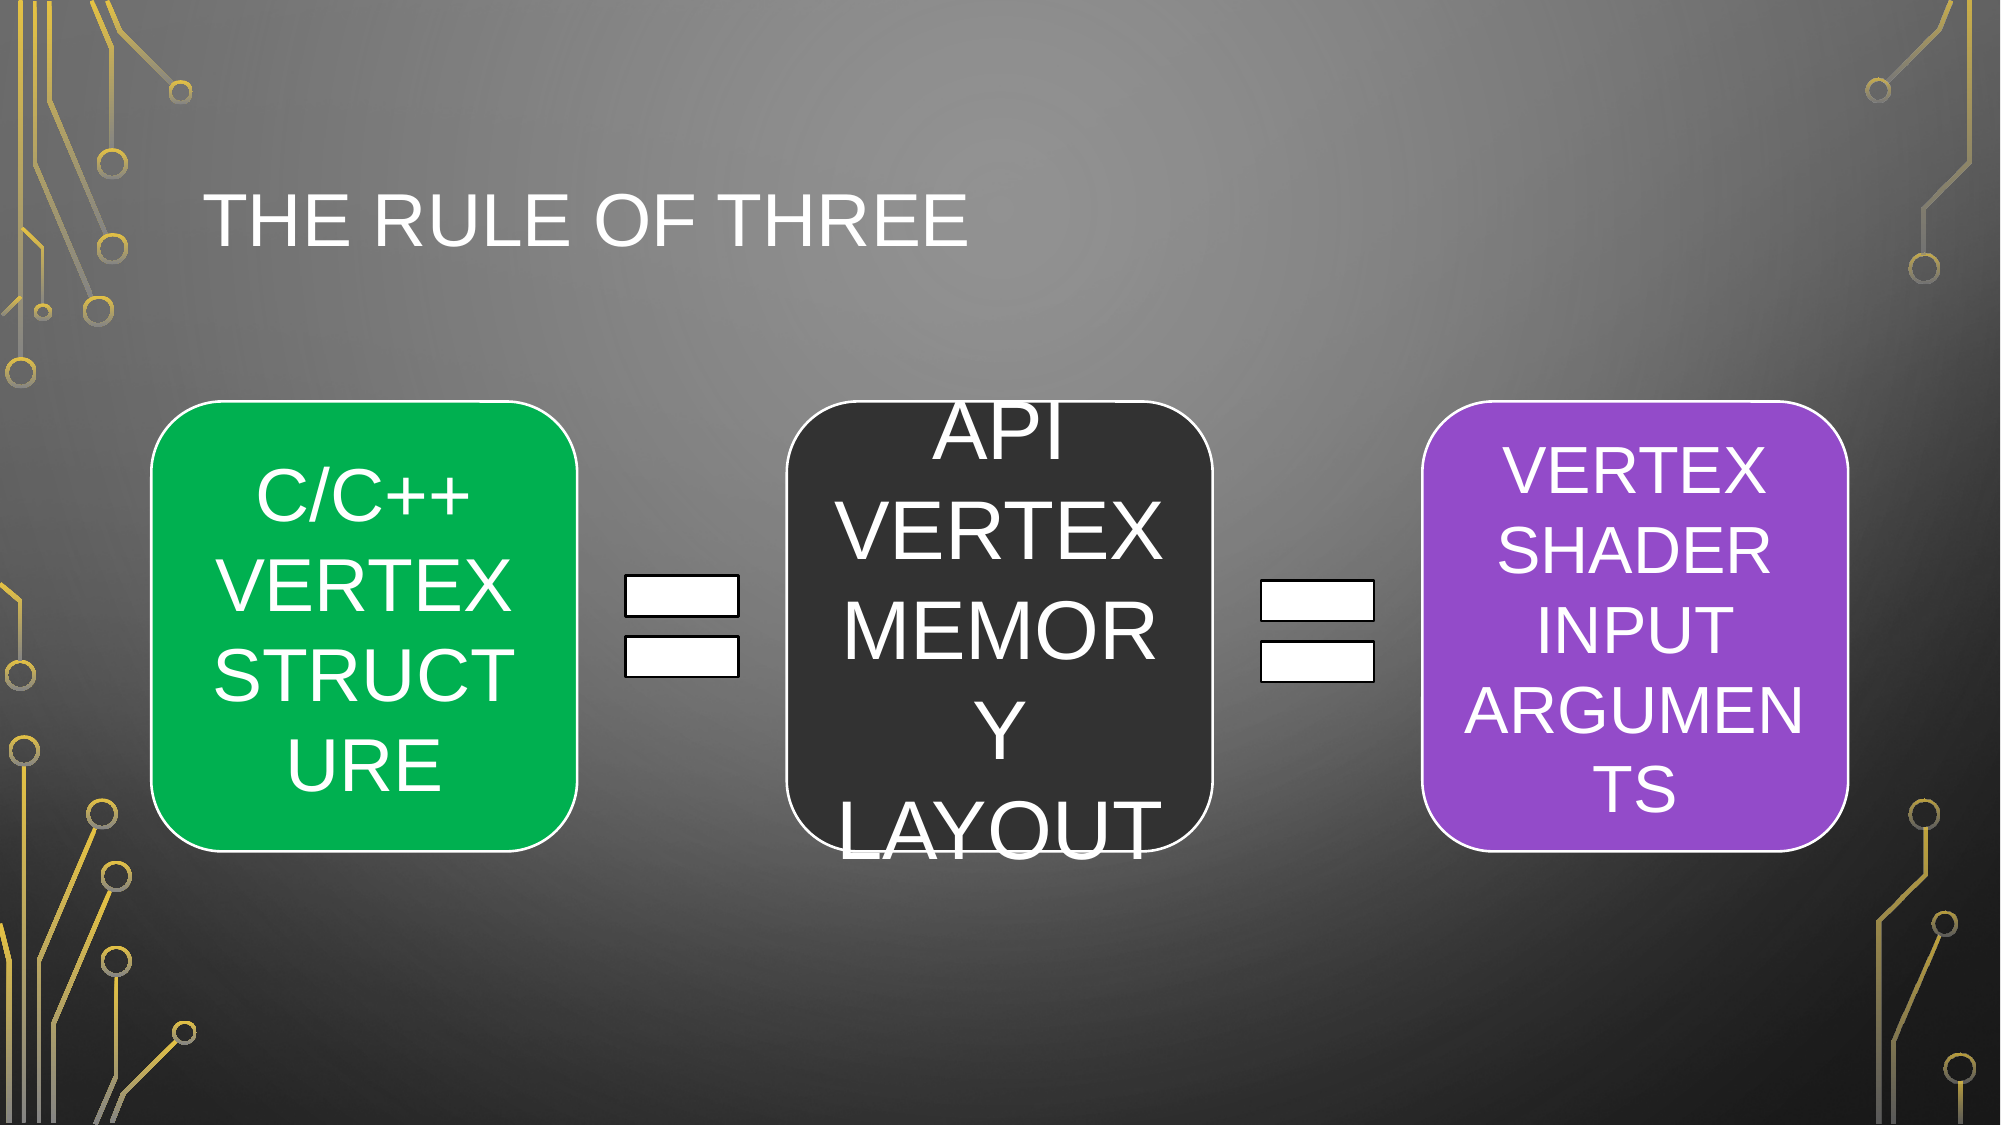

# The rule of three
C/C++ VERTEX STRUCTURE
API VERTEX MEMORY LAYOUT
VERTEX SHADER INPUT ARGUMENTS